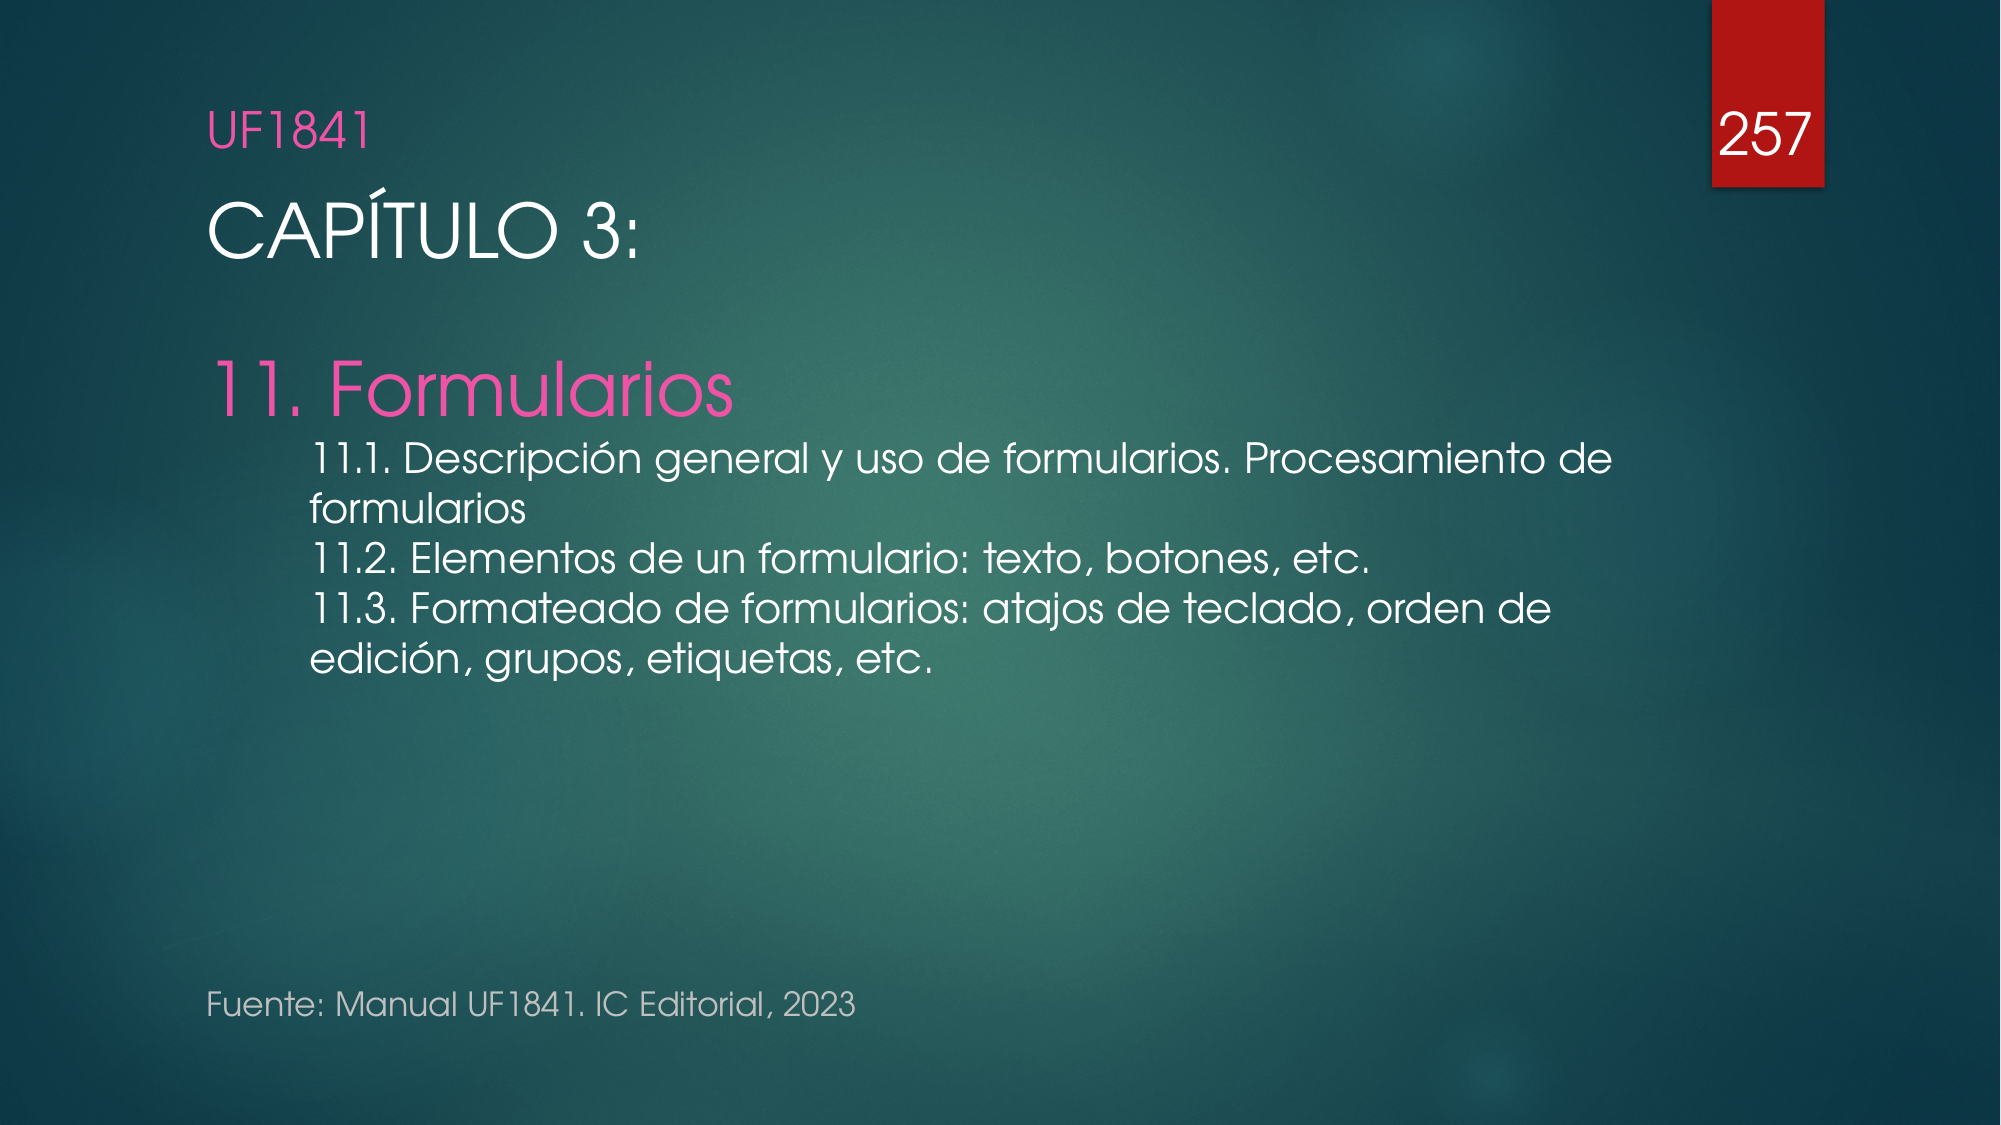

257
UF1841
# CAPÍTULO 3:
Formularios
11.1. Descripción general y uso de formularios. Procesamiento de formularios
11.2. Elementos de un formulario: texto, botones, etc.
11.3. Formateado de formularios: atajos de teclado, orden de edición, grupos, etiquetas, etc.
Fuente: Manual UF1841. IC Editorial, 2023